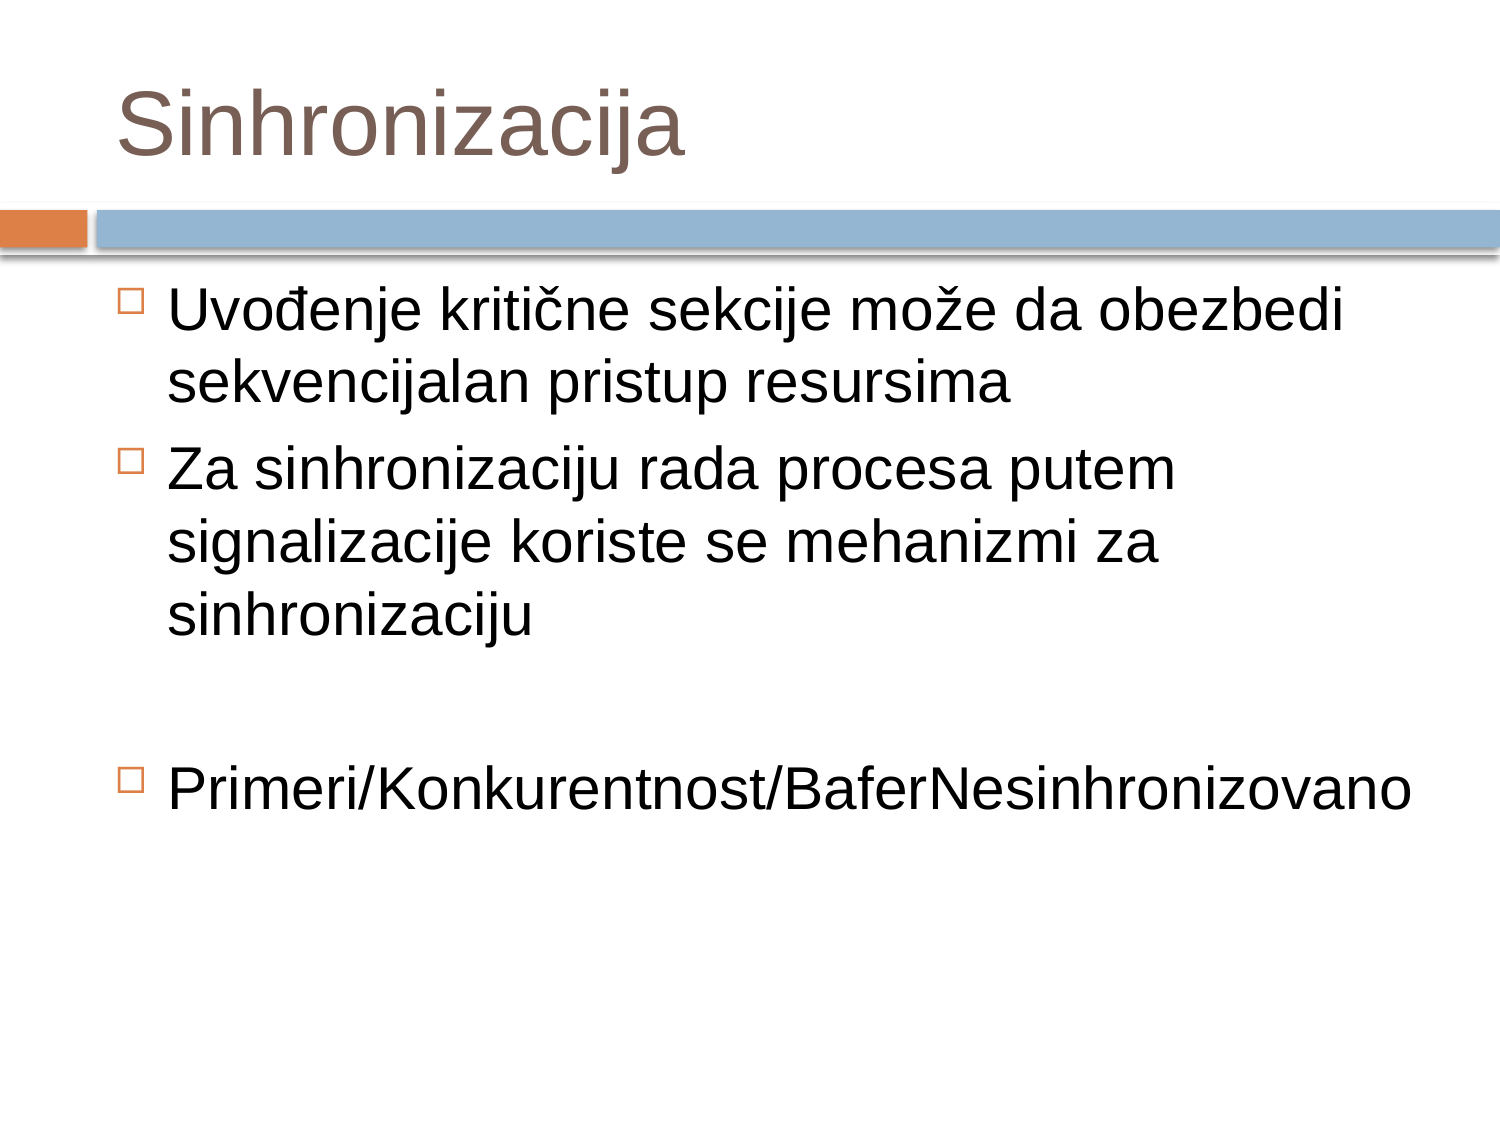

# Sinhronizacija
Uvođenje kritične sekcije može da obezbedi sekvencijalan pristup resursima
Za sinhronizaciju rada procesa putem signalizacije koriste se mehanizmi za sinhronizaciju

Primeri/Konkurentnost/BaferNesinhronizovano